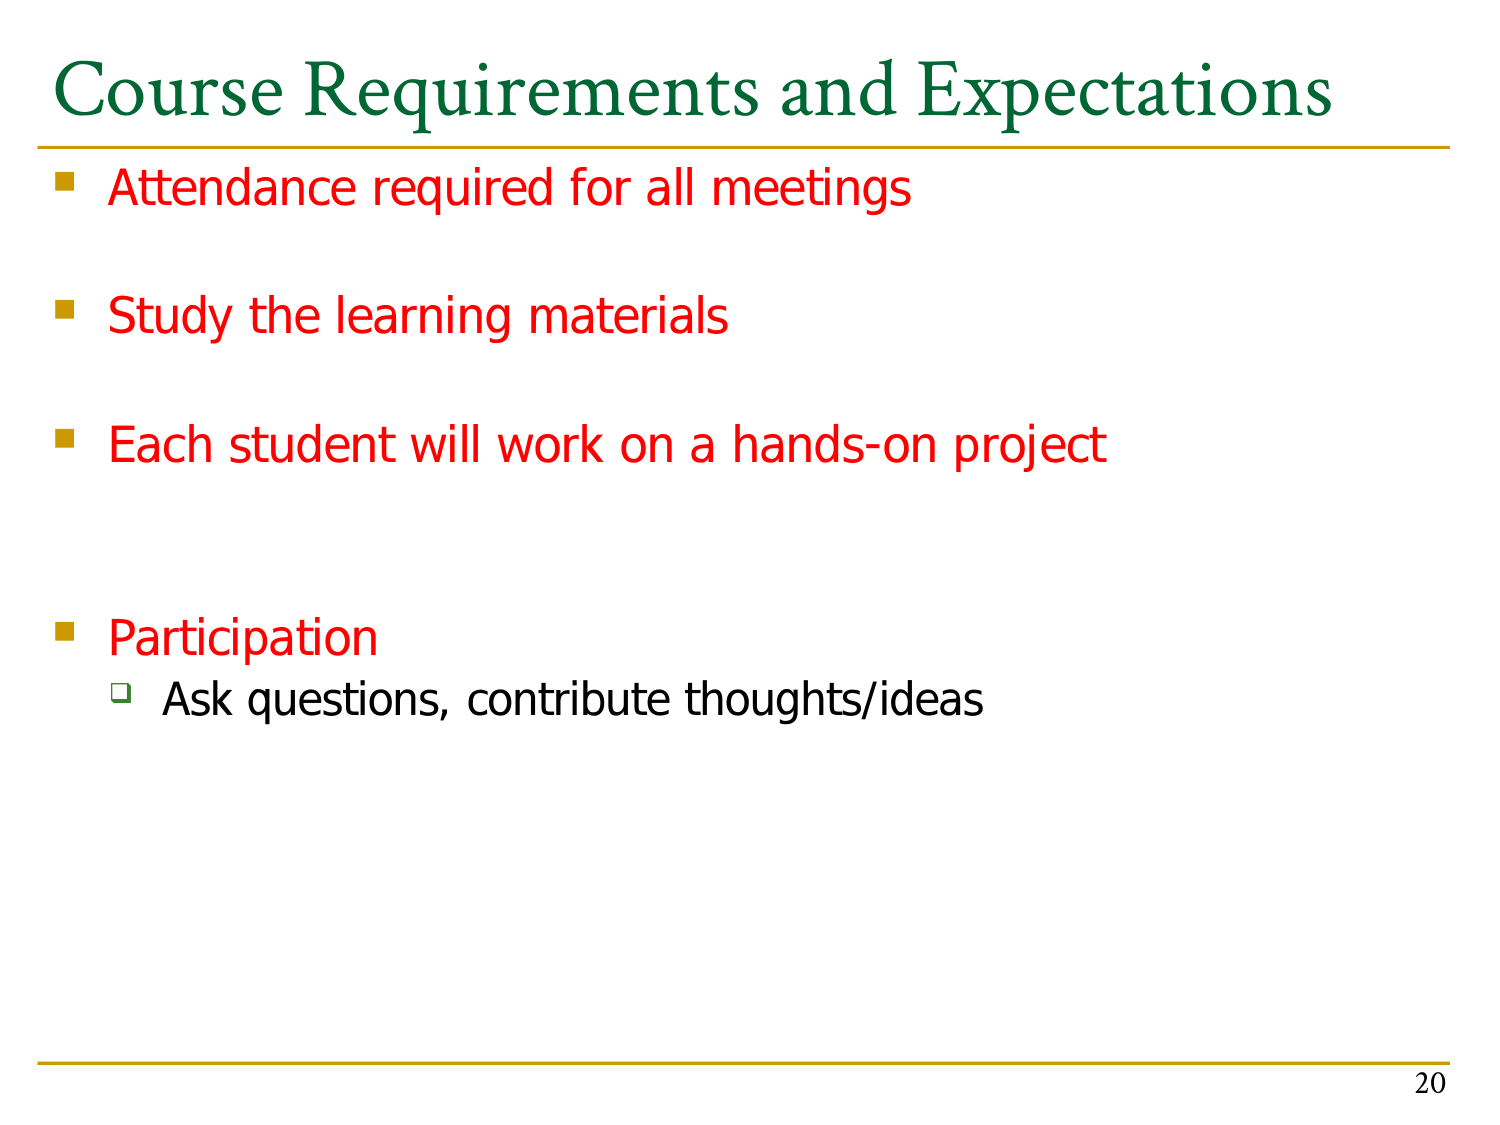

# Course Requirements and Expectations
Attendance required for all meetings

Study the learning materials

Each student will work on a hands-on project

Participation
Ask questions, contribute thoughts/ideas

20